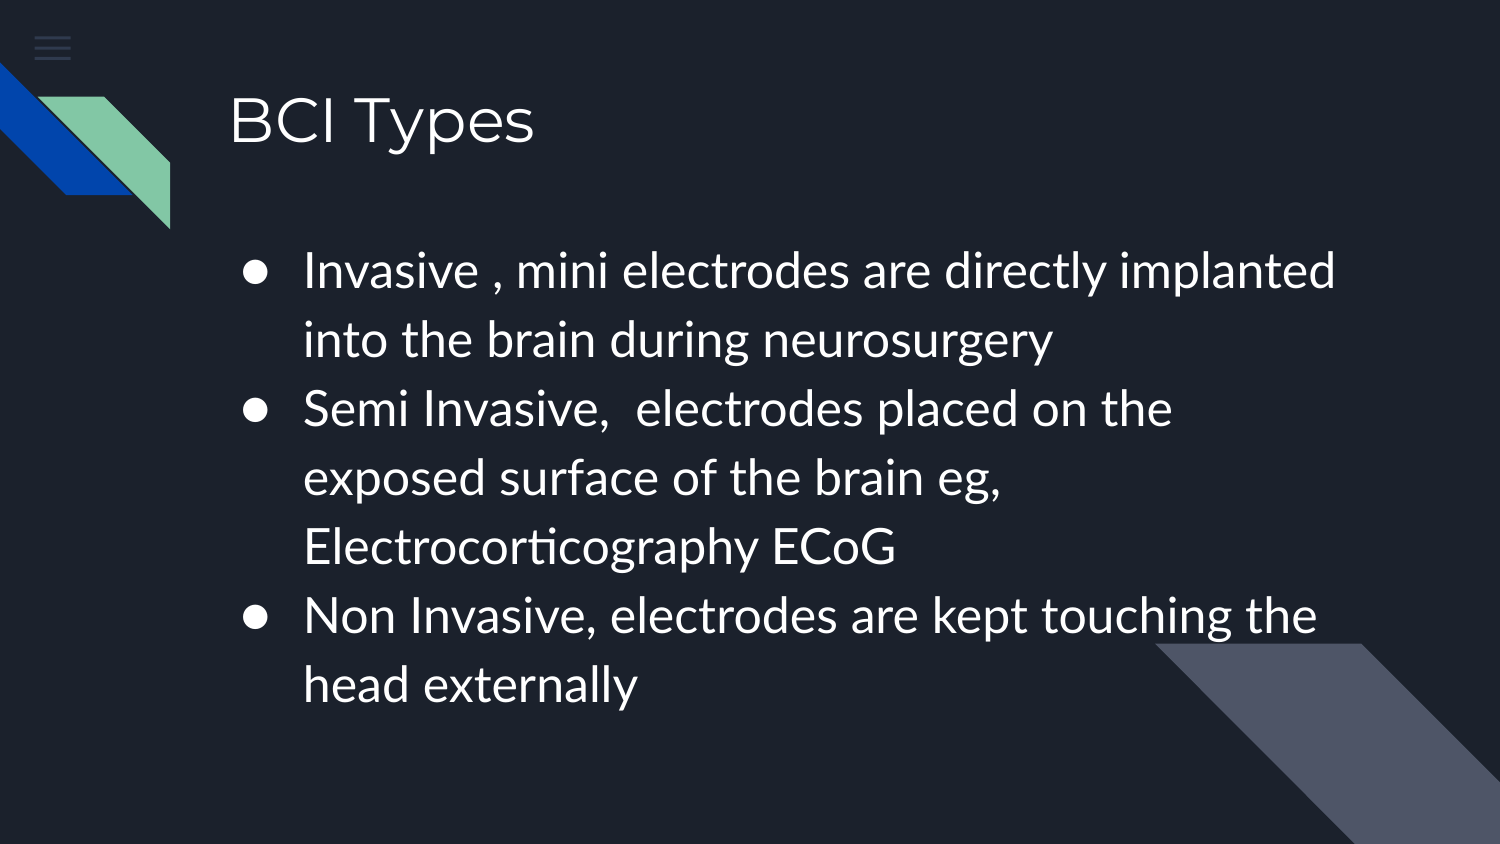

# BCI Types
Invasive , mini electrodes are directly implanted into the brain during neurosurgery
Semi Invasive,  electrodes placed on the exposed surface of the brain eg, Electrocorticography ECoG
Non Invasive, electrodes are kept touching the head externally